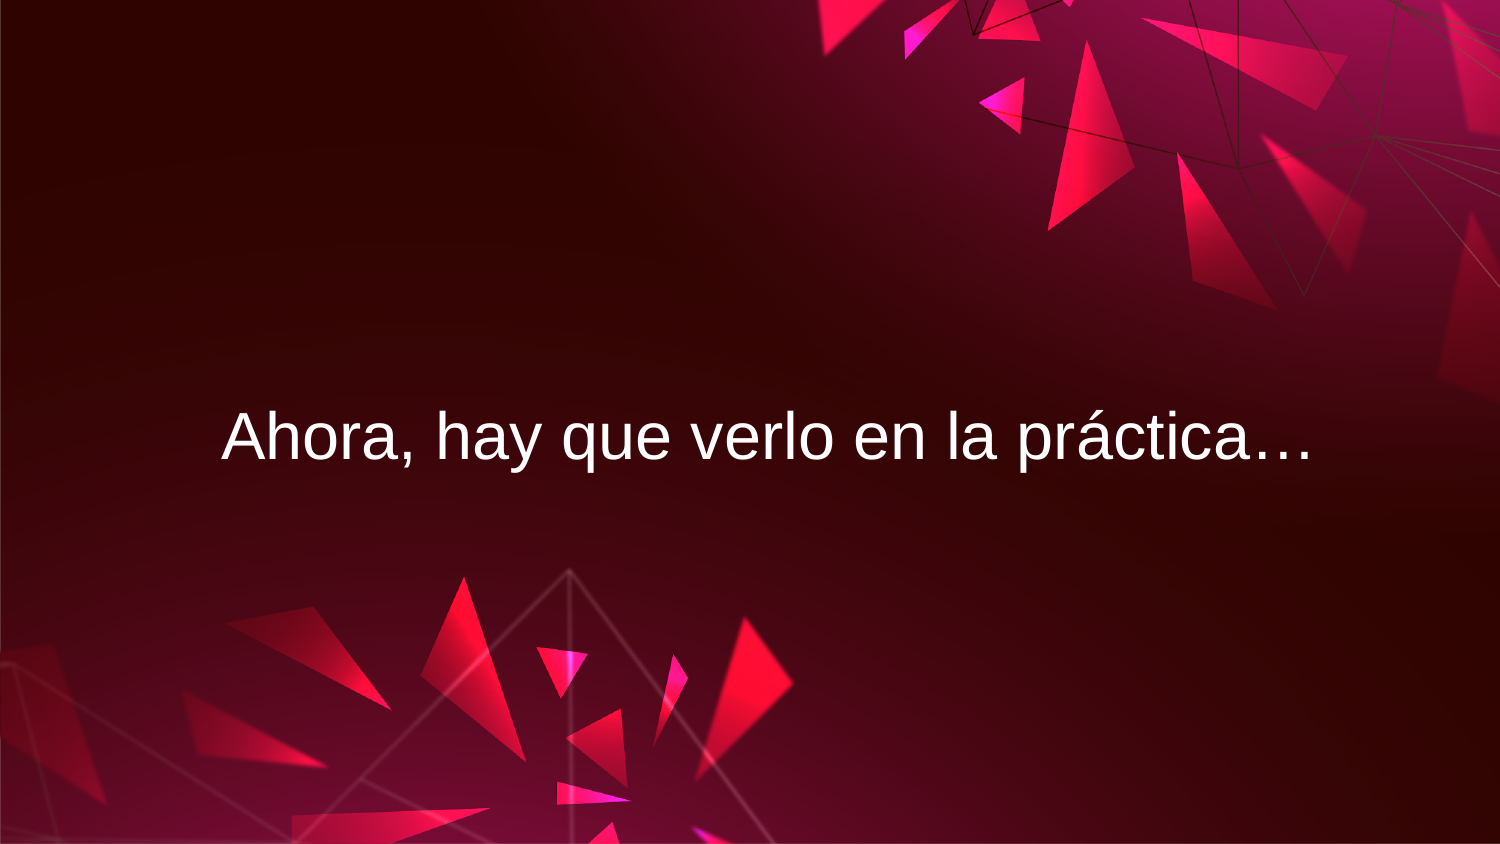

# Ahora, hay que verlo en la práctica…